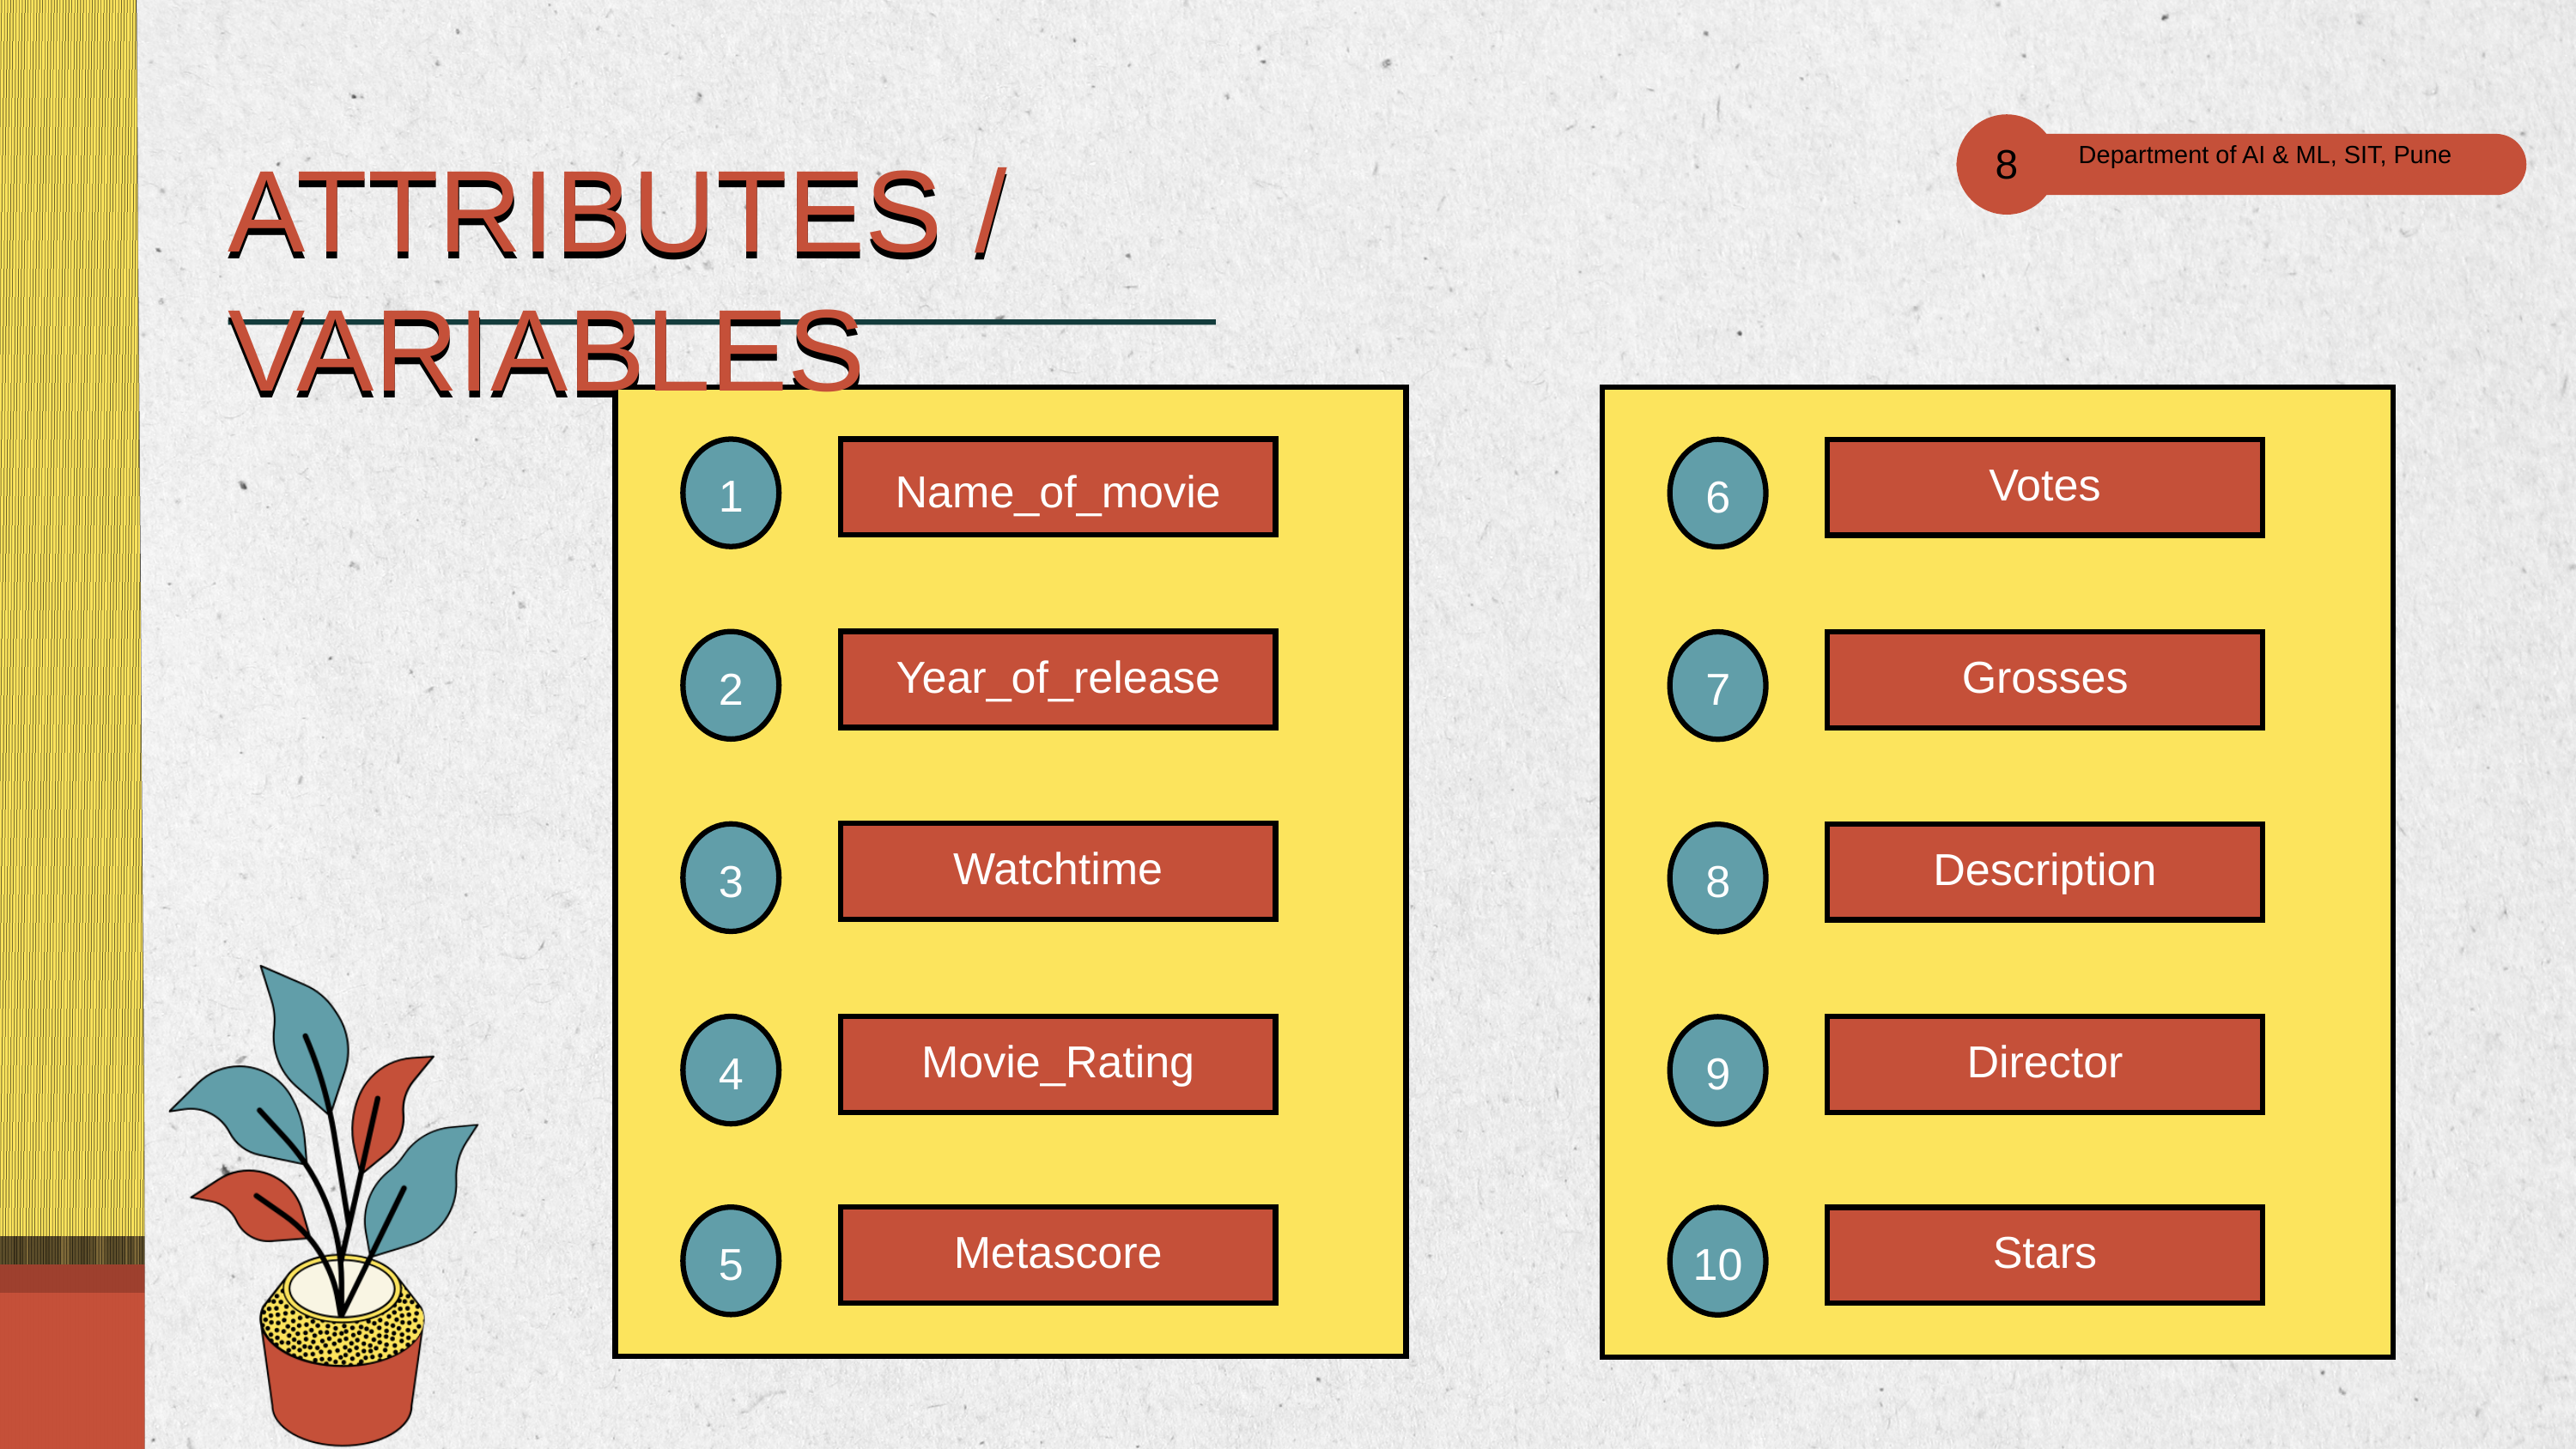

8

       Department of AI & ML, SIT, Pune
ATTRIBUTES / VARIABLES
ATTRIBUTES / VARIABLES

1

6

Votes
Name_of_movie

2

Year_of_release

7

Grosses

Watchtime

3

Description

8

4

Movie_Rating

9

Director

5

Metascore

10

Stars